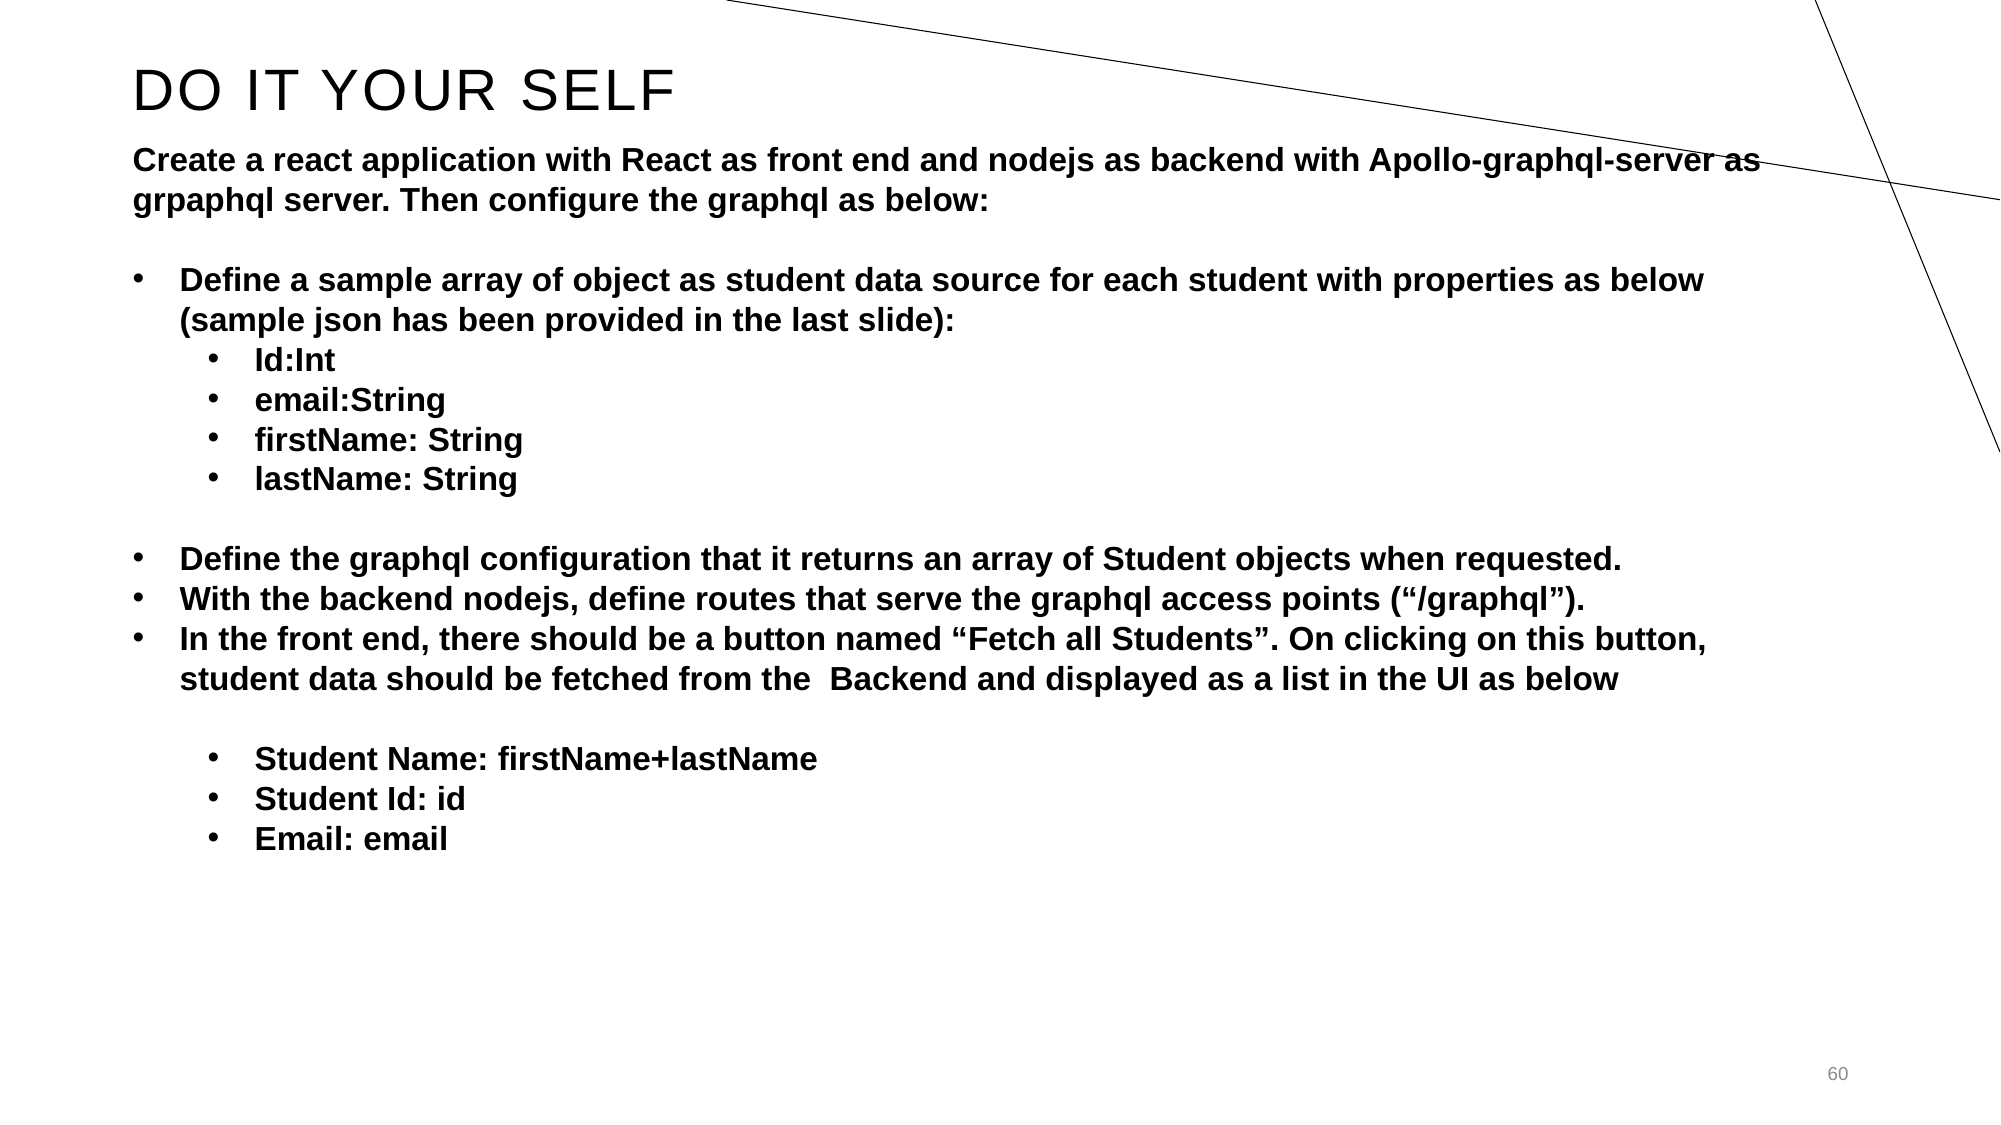

# DO IT YOUR SELF
Create a react application with React as front end and nodejs as backend with Apollo-graphql-server as grpaphql server. Then configure the graphql as below:

Define a sample array of object as student data source for each student with properties as below (sample json has been provided in the last slide):
Id:Int
email:String
firstName: String
lastName: String

Define the graphql configuration that it returns an array of Student objects when requested.
With the backend nodejs, define routes that serve the graphql access points (“/graphql”).
In the front end, there should be a button named “Fetch all Students”. On clicking on this button, student data should be fetched from the  Backend and displayed as a list in the UI as below

Student Name: firstName+lastName
Student Id: id
Email: email
60